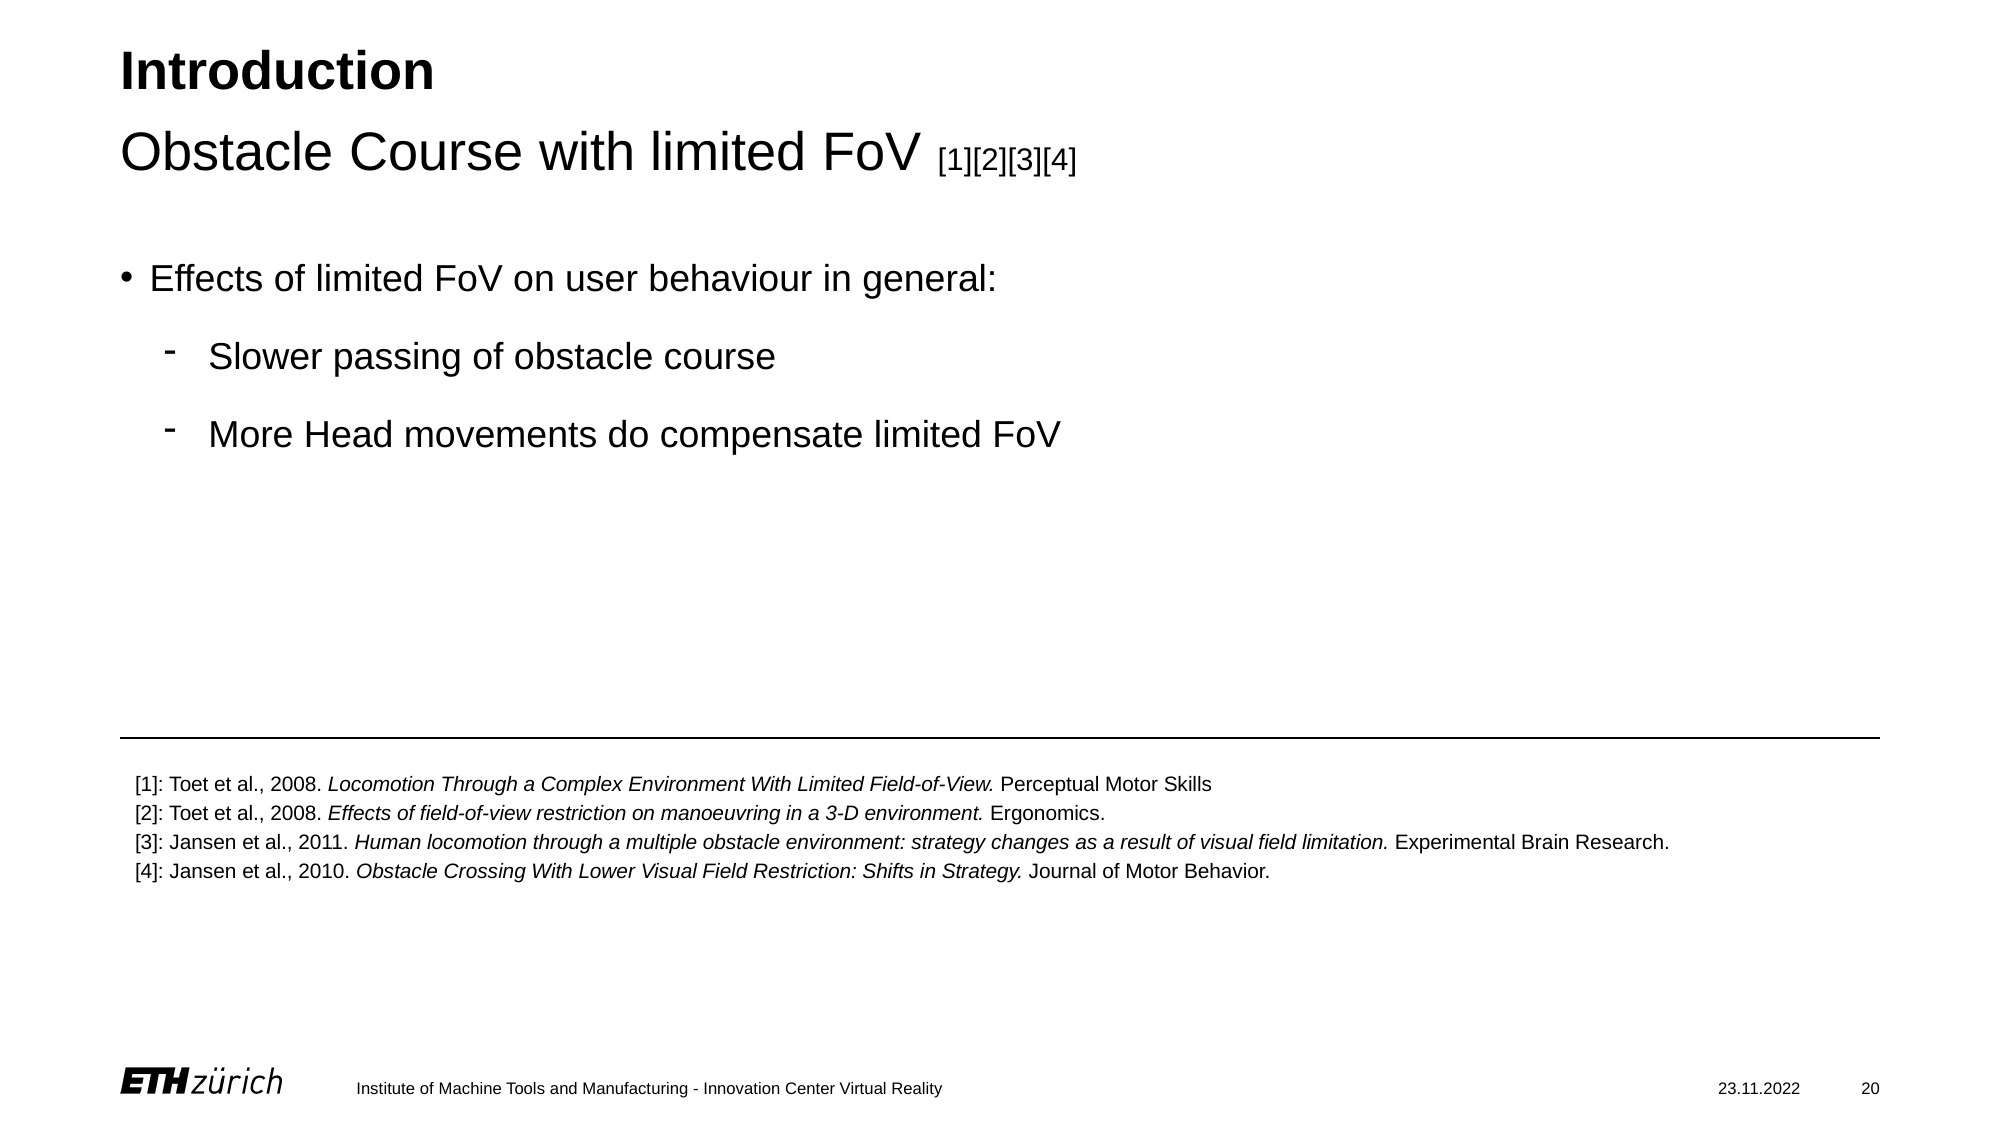

# Introduction Obstacle Course with limited FoV [1][2][3][4]
Effects of limited FoV on user behaviour in general:
Slower passing of obstacle course
More Head movements do compensate limited FoV

[1]: Toet et al., 2008. Locomotion Through a Complex Environment With Limited Field-of-View. Perceptual Motor Skills
[2]: Toet et al., 2008. Effects of field-of-view restriction on manoeuvring in a 3-D environment. Ergonomics.
[3]: Jansen et al., 2011. Human locomotion through a multiple obstacle environment: strategy changes as a result of visual field limitation. Experimental Brain Research.
[4]: Jansen et al., 2010. Obstacle Crossing With Lower Visual Field Restriction: Shifts in Strategy. Journal of Motor Behavior.
Institute of Machine Tools and Manufacturing - Innovation Center Virtual Reality
23.11.2022
20